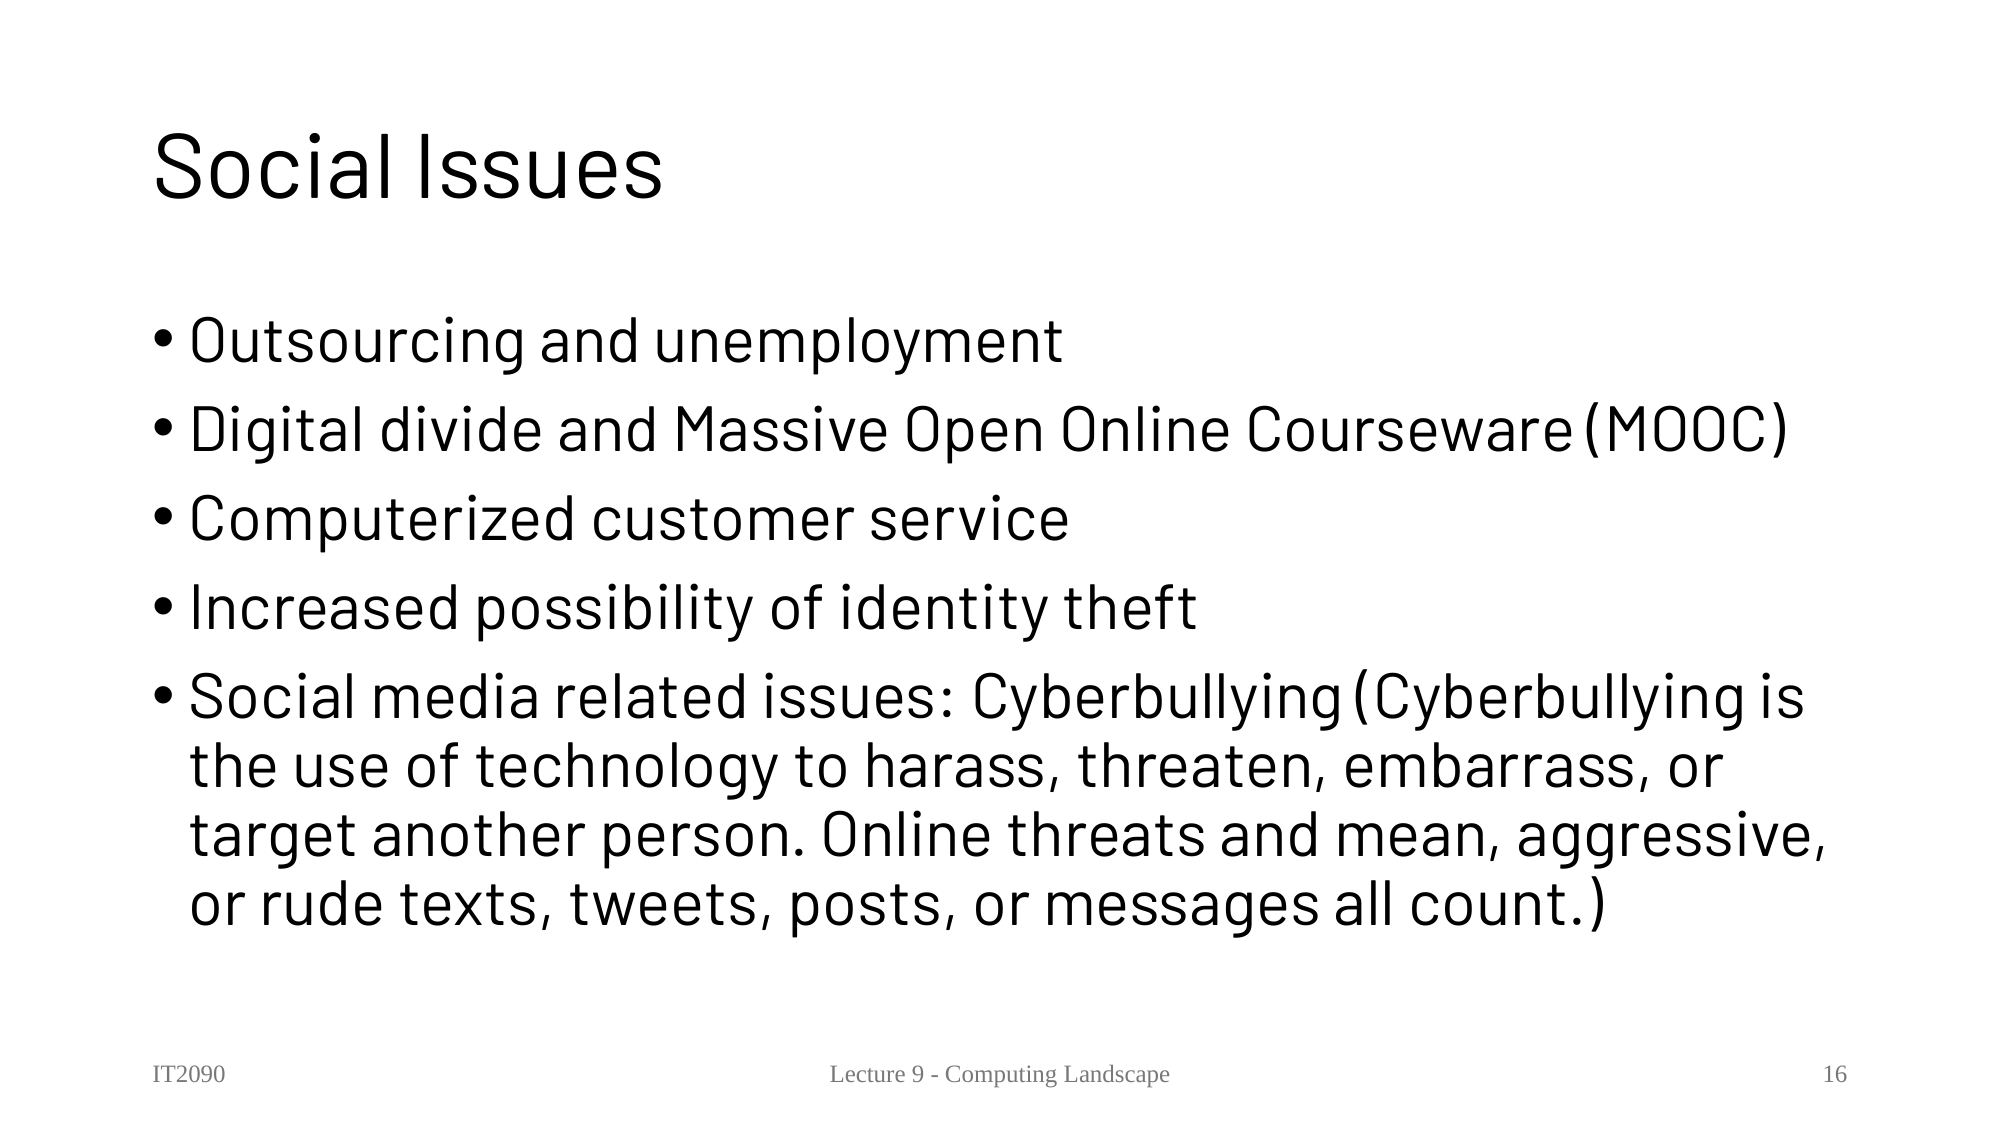

# Social Issues
Outsourcing and unemployment
Digital divide and Massive Open Online Courseware (MOOC)
Computerized customer service
Increased possibility of identity theft
Social media related issues: Cyberbullying (Cyberbullying is the use of technology to harass, threaten, embarrass, or target another person. Online threats and mean, aggressive, or rude texts, tweets, posts, or messages all count.)
IT2090
Lecture 9 - Computing Landscape
16